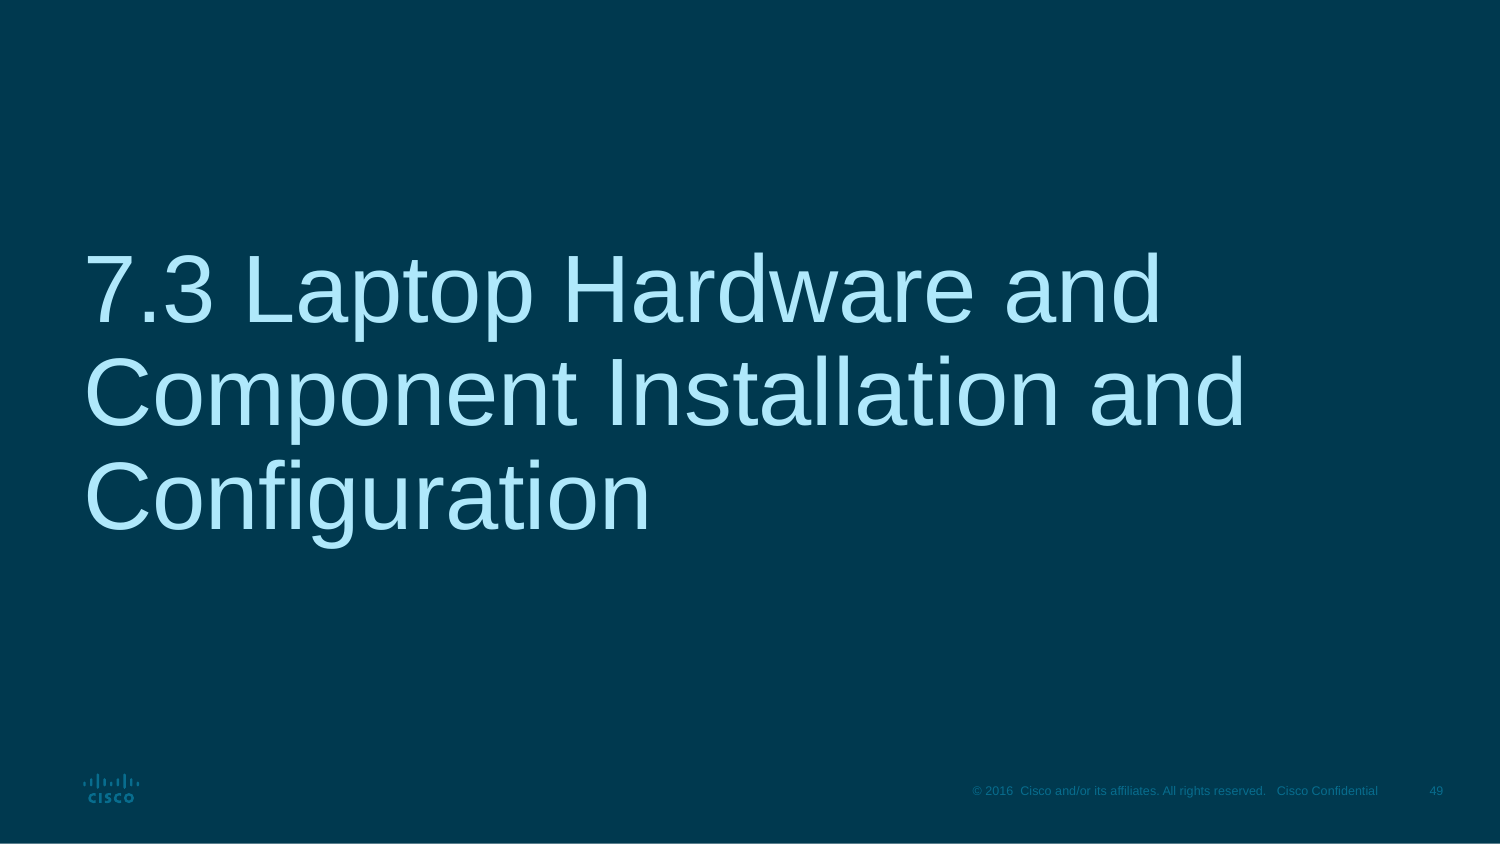

# 7.3 Laptop Hardware and Component Installation and Configuration